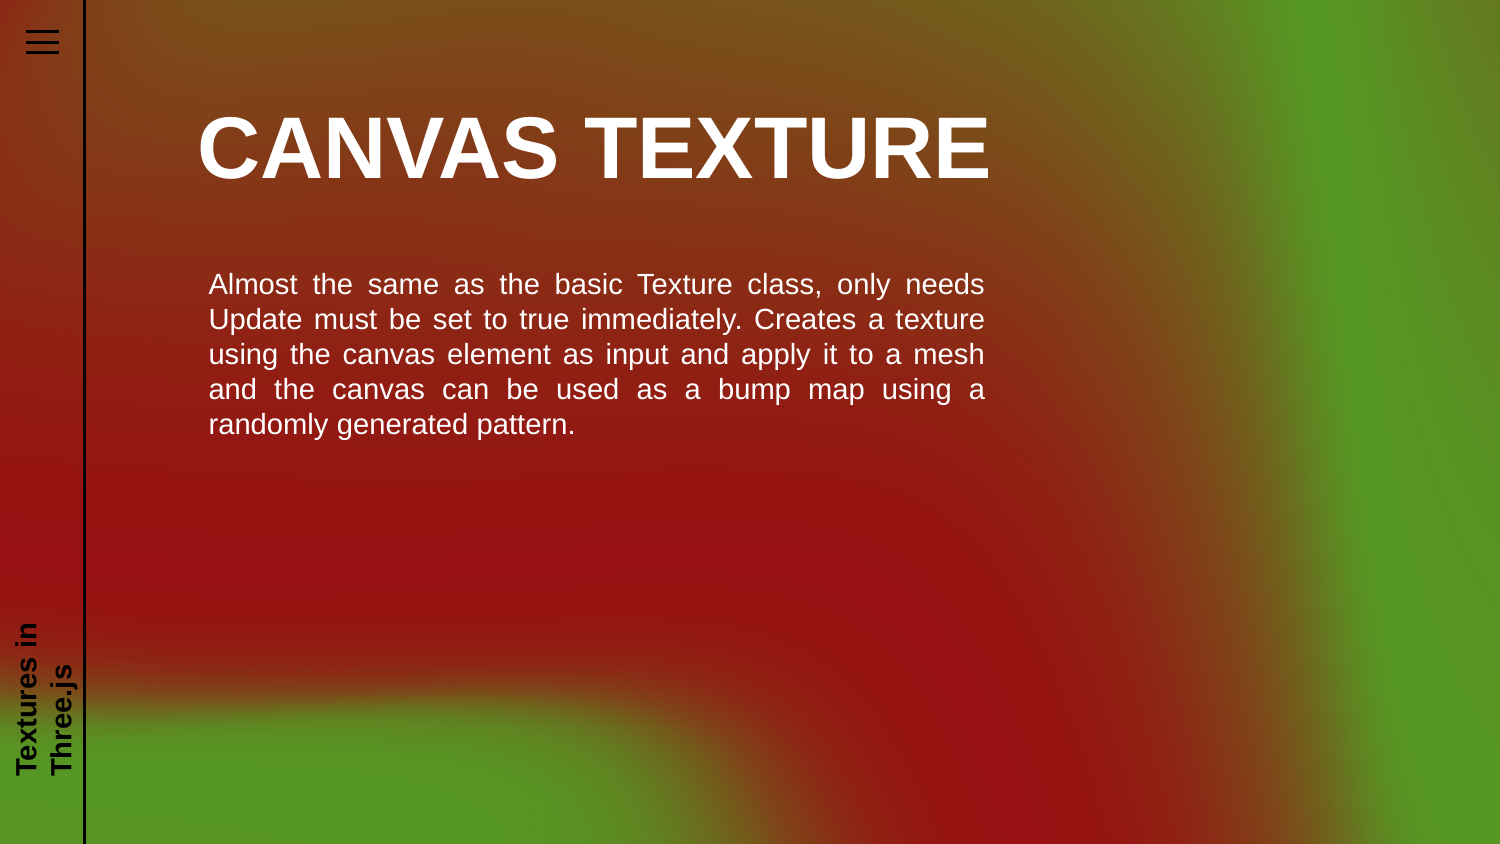

# CANVAS TEXTURE
Almost the same as the basic Texture class, only needs Update must be set to true immediately. Creates a texture using the canvas element as input and apply it to a mesh and the canvas can be used as a bump map using a randomly generated pattern.